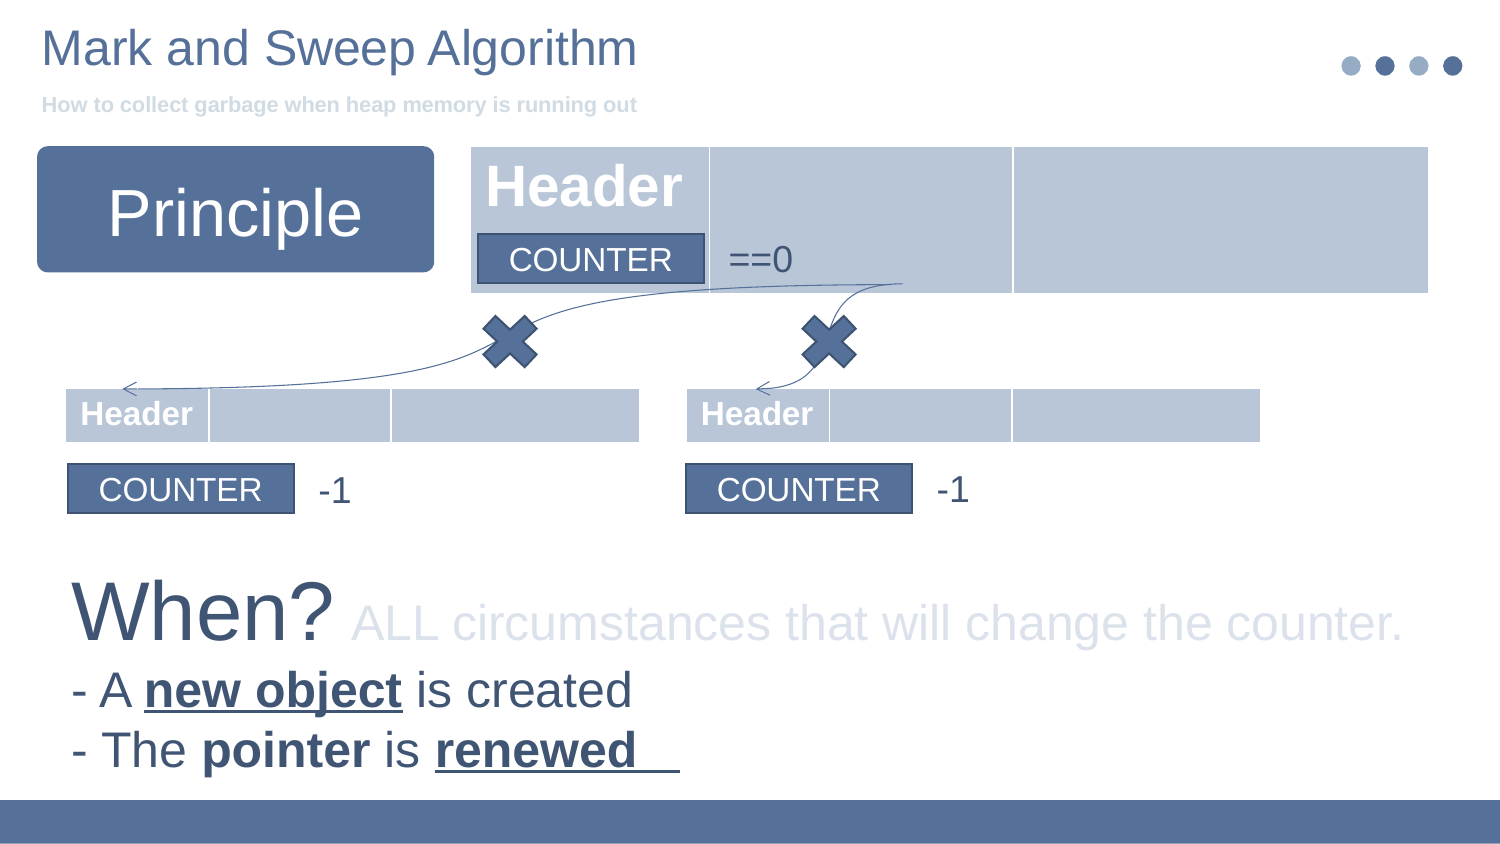

Mark and Sweep Algorithm

How to collect garbage when heap memory is running out
Principle
| Header |  |  |
| --- | --- | --- |
==0
COUNTER

| Header |  |  |
| --- | --- | --- |
| Header |  |  |
| --- | --- | --- |
-1
COUNTER
-1
COUNTER
When? ALL circumstances that will change the counter.
- A new object is created
- The pointer is renewed